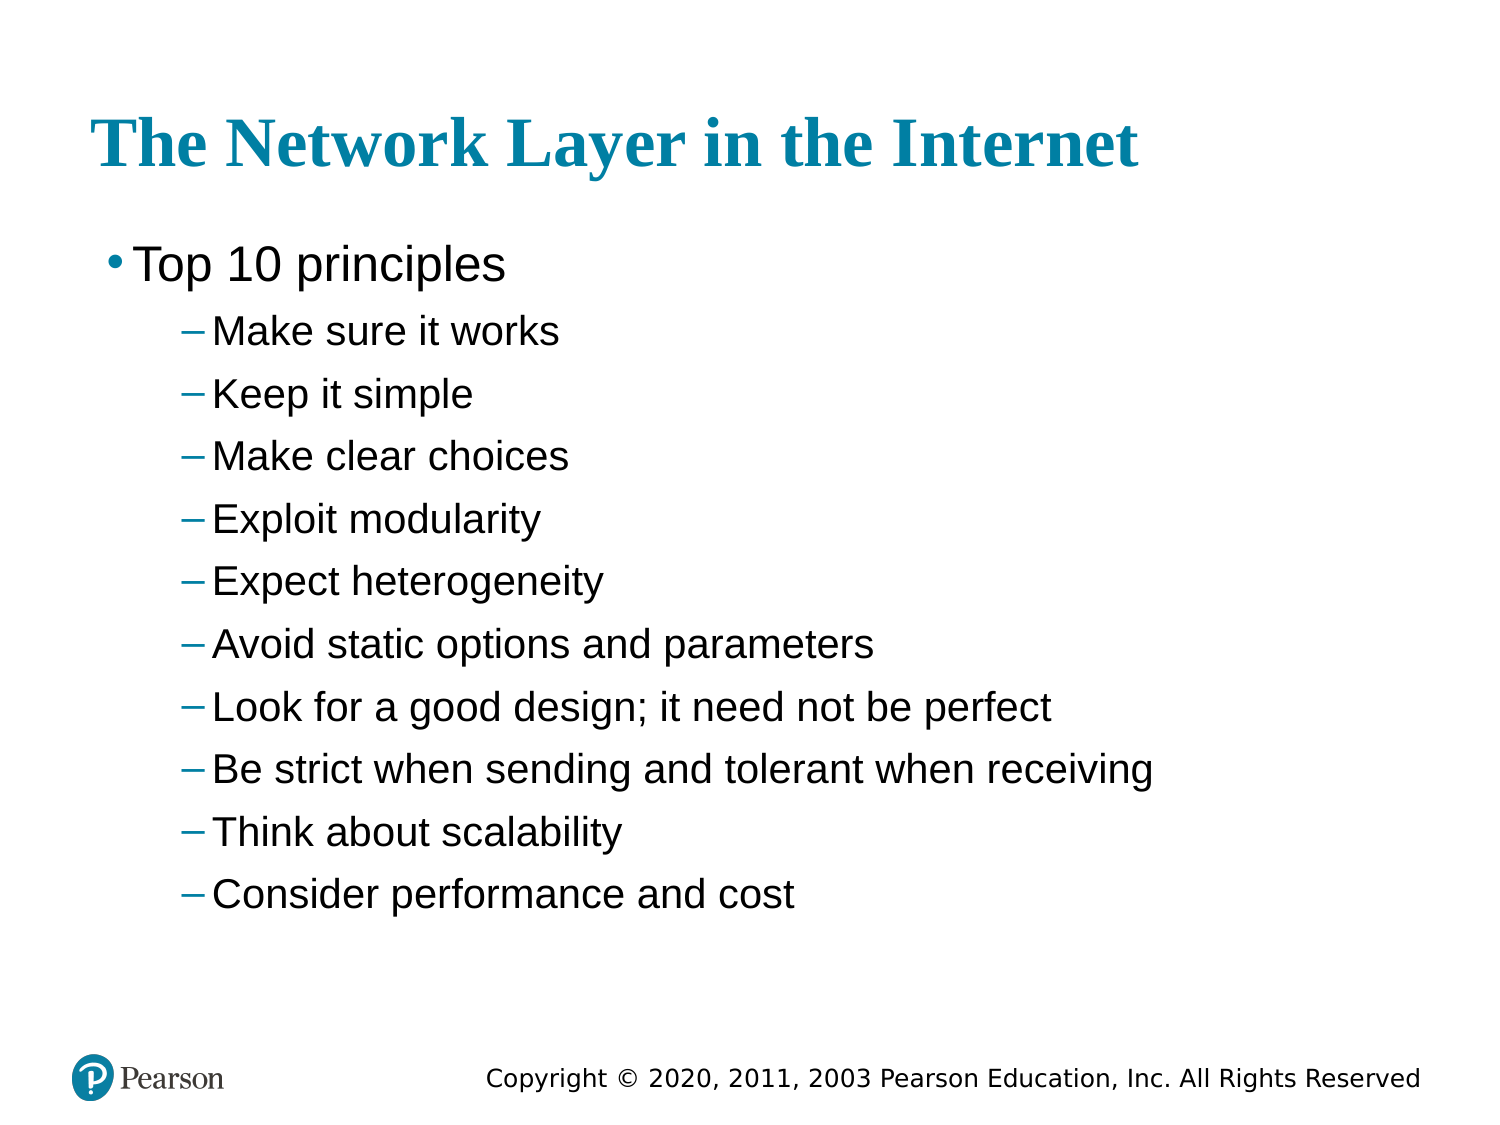

# The Network Layer in the Internet
Top 10 principles
Make sure it works
Keep it simple
Make clear choices
Exploit modularity
Expect heterogeneity
Avoid static options and parameters
Look for a good design; it need not be perfect
Be strict when sending and tolerant when receiving
Think about scalability
Consider performance and cost